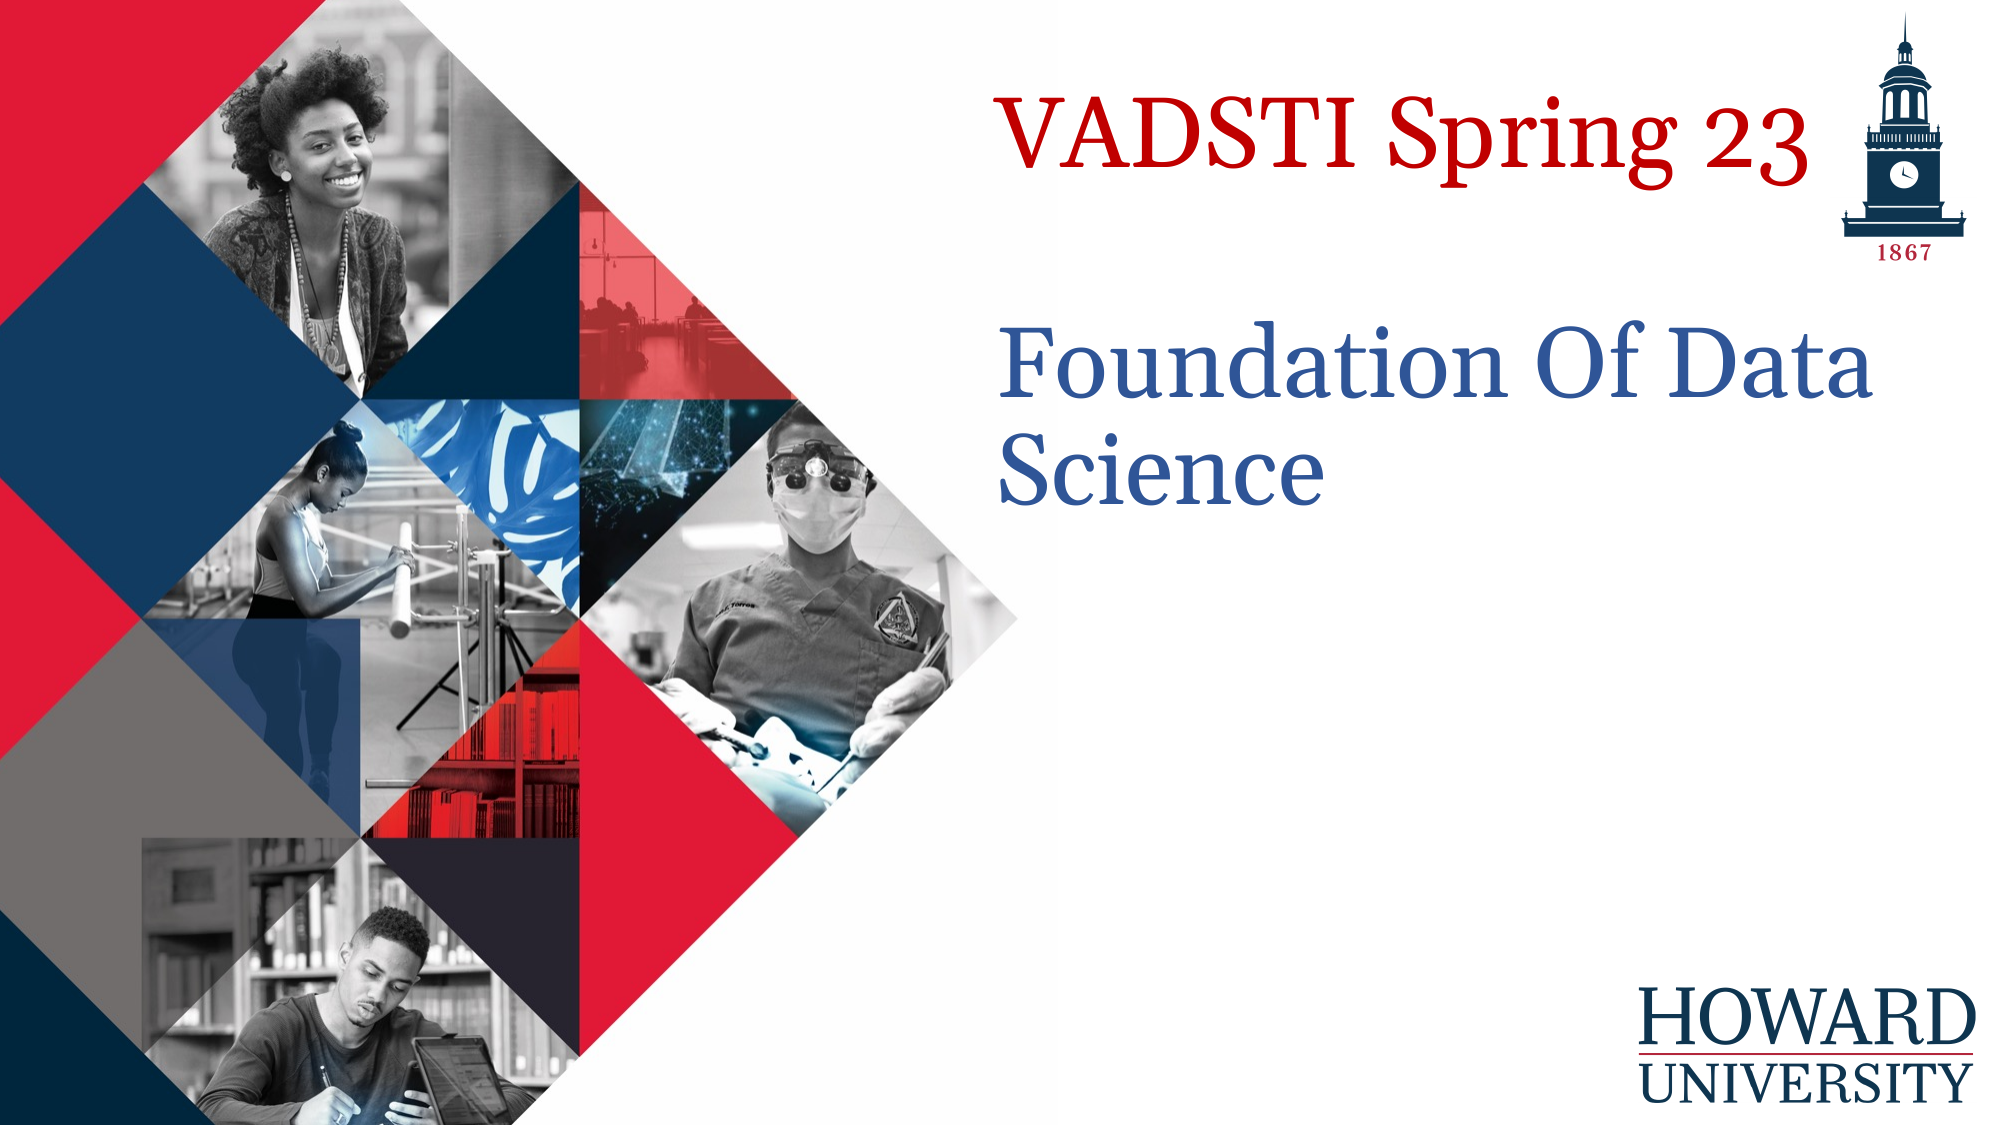

# VADSTI Spring 23 Foundation Of Data Science